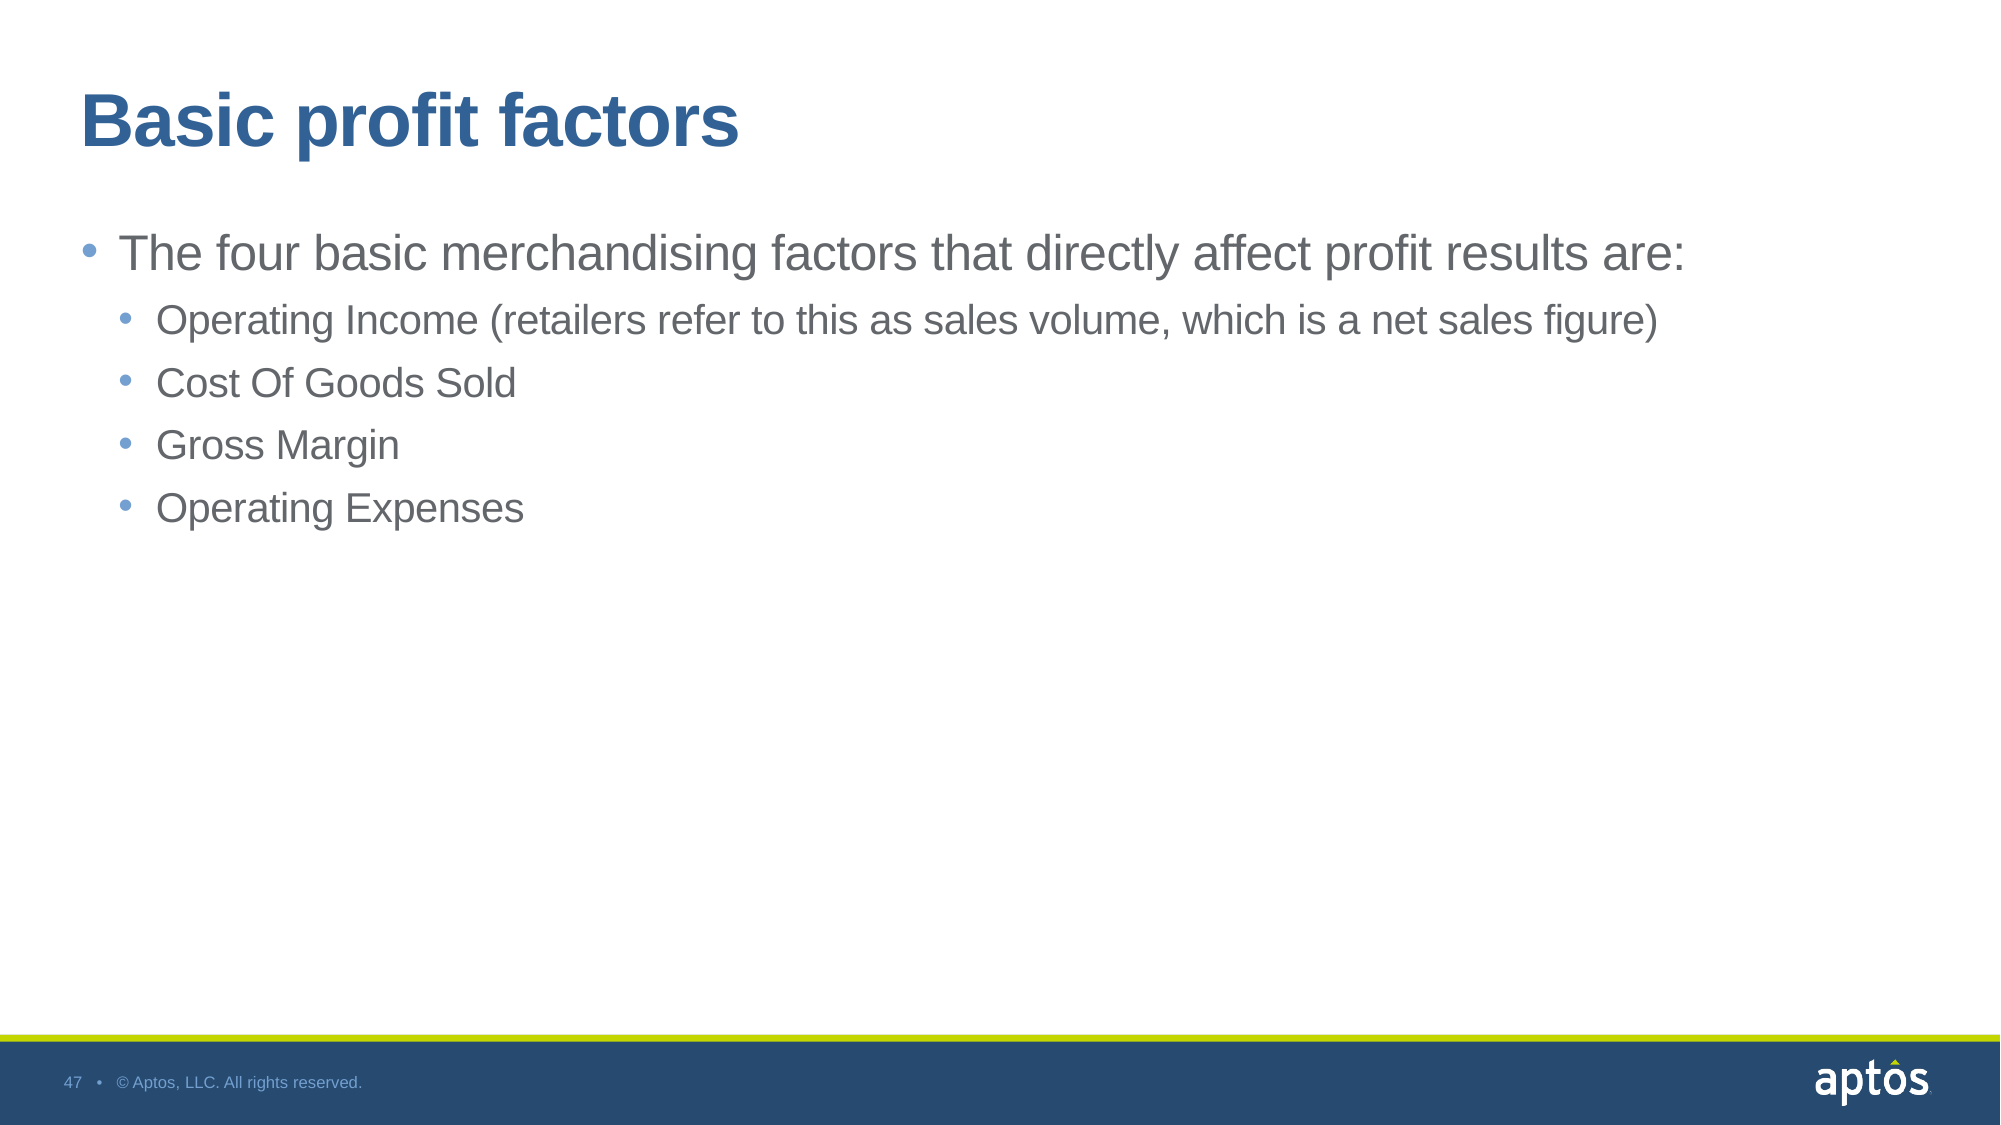

# Basic profit factors
The four basic merchandising factors that directly affect profit results are:
Operating Income (retailers refer to this as sales volume, which is a net sales figure)
Cost Of Goods Sold
Gross Margin
Operating Expenses